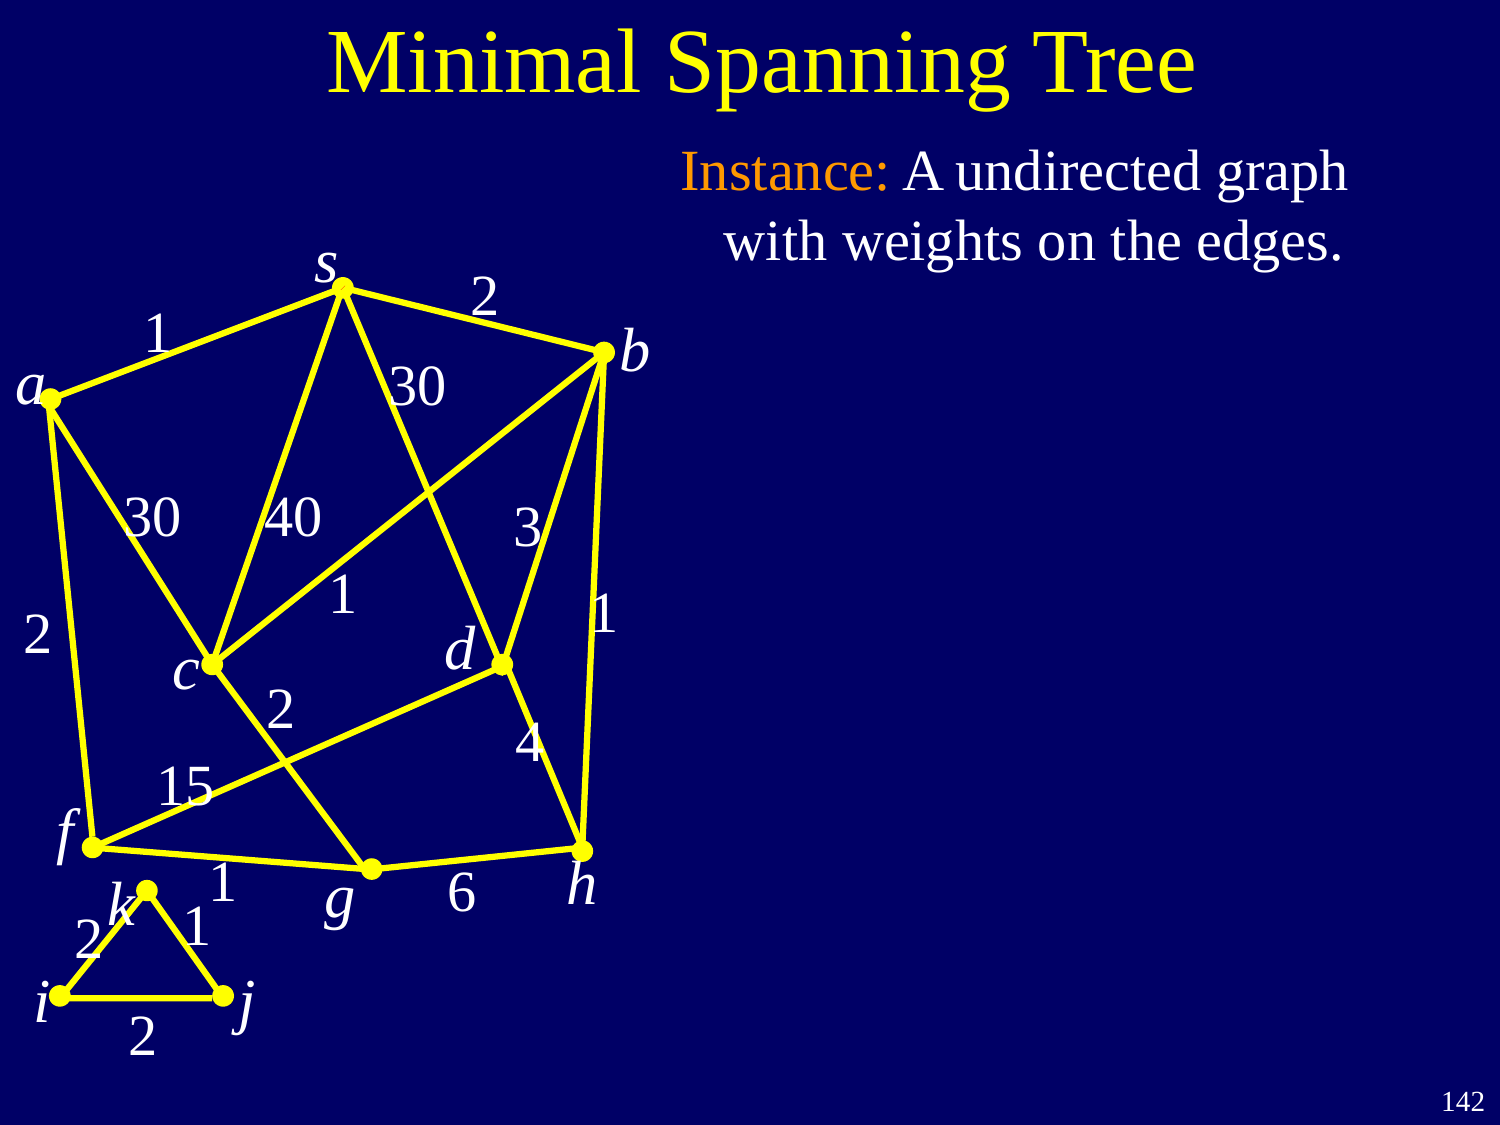

Minimal Spanning Tree
Instance: A undirected graph
   with weights on the edges.
s
2

1

b
a
30

30
40
3
1
1
2
d
c

2

4
15
f
h
1

6

g

k

1
2
i
j

2